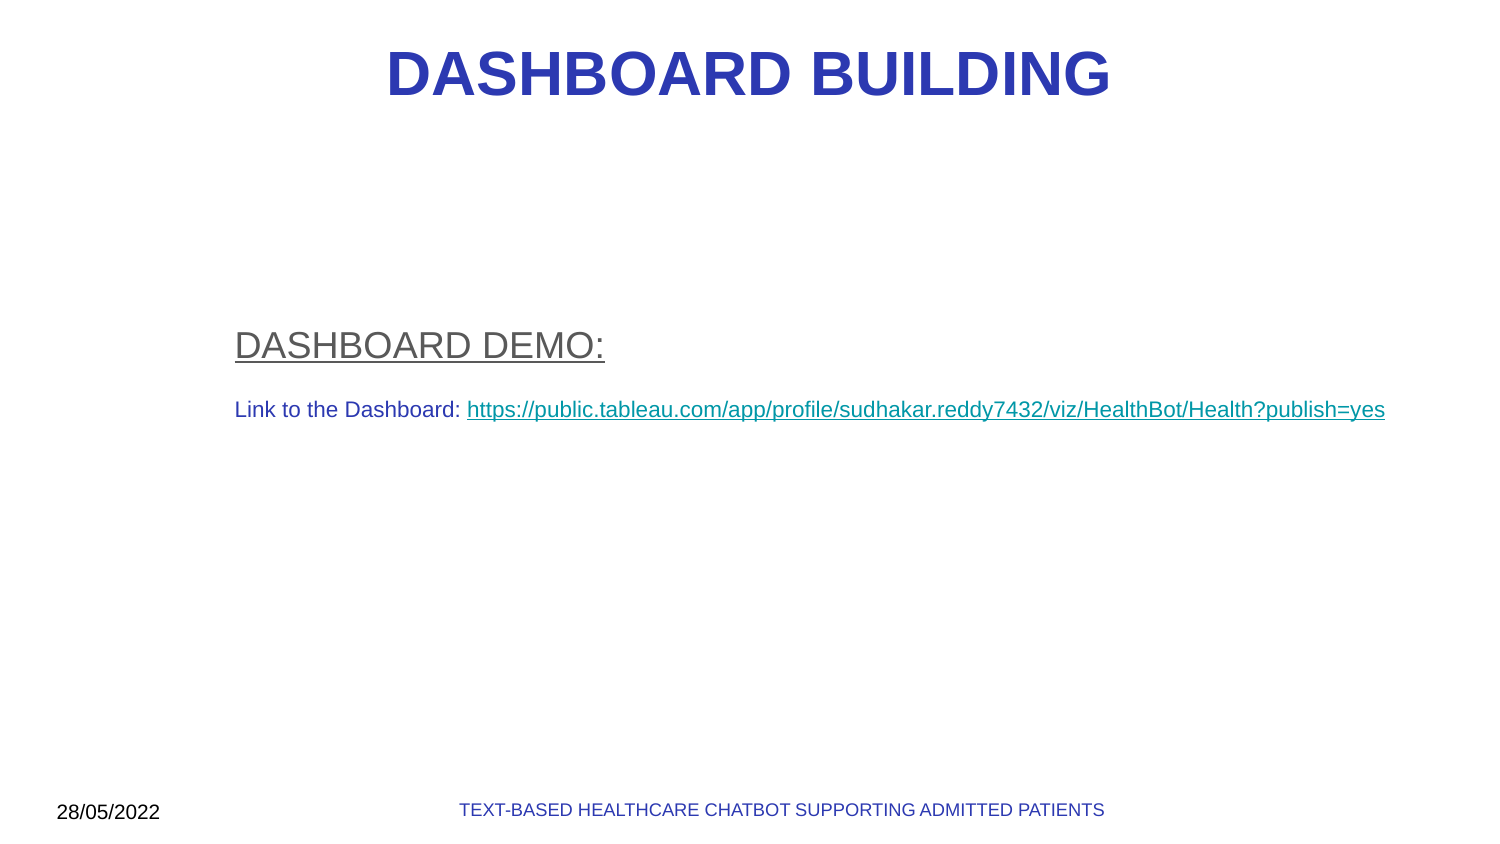

# DASHBOARD BUILDING
DASHBOARD DEMO:
Link to the Dashboard: https://public.tableau.com/app/profile/sudhakar.reddy7432/viz/HealthBot/Health?publish=yes

28/05/2022
TEXT-BASED HEALTHCARE CHATBOT SUPPORTING ADMITTED PATIENTS